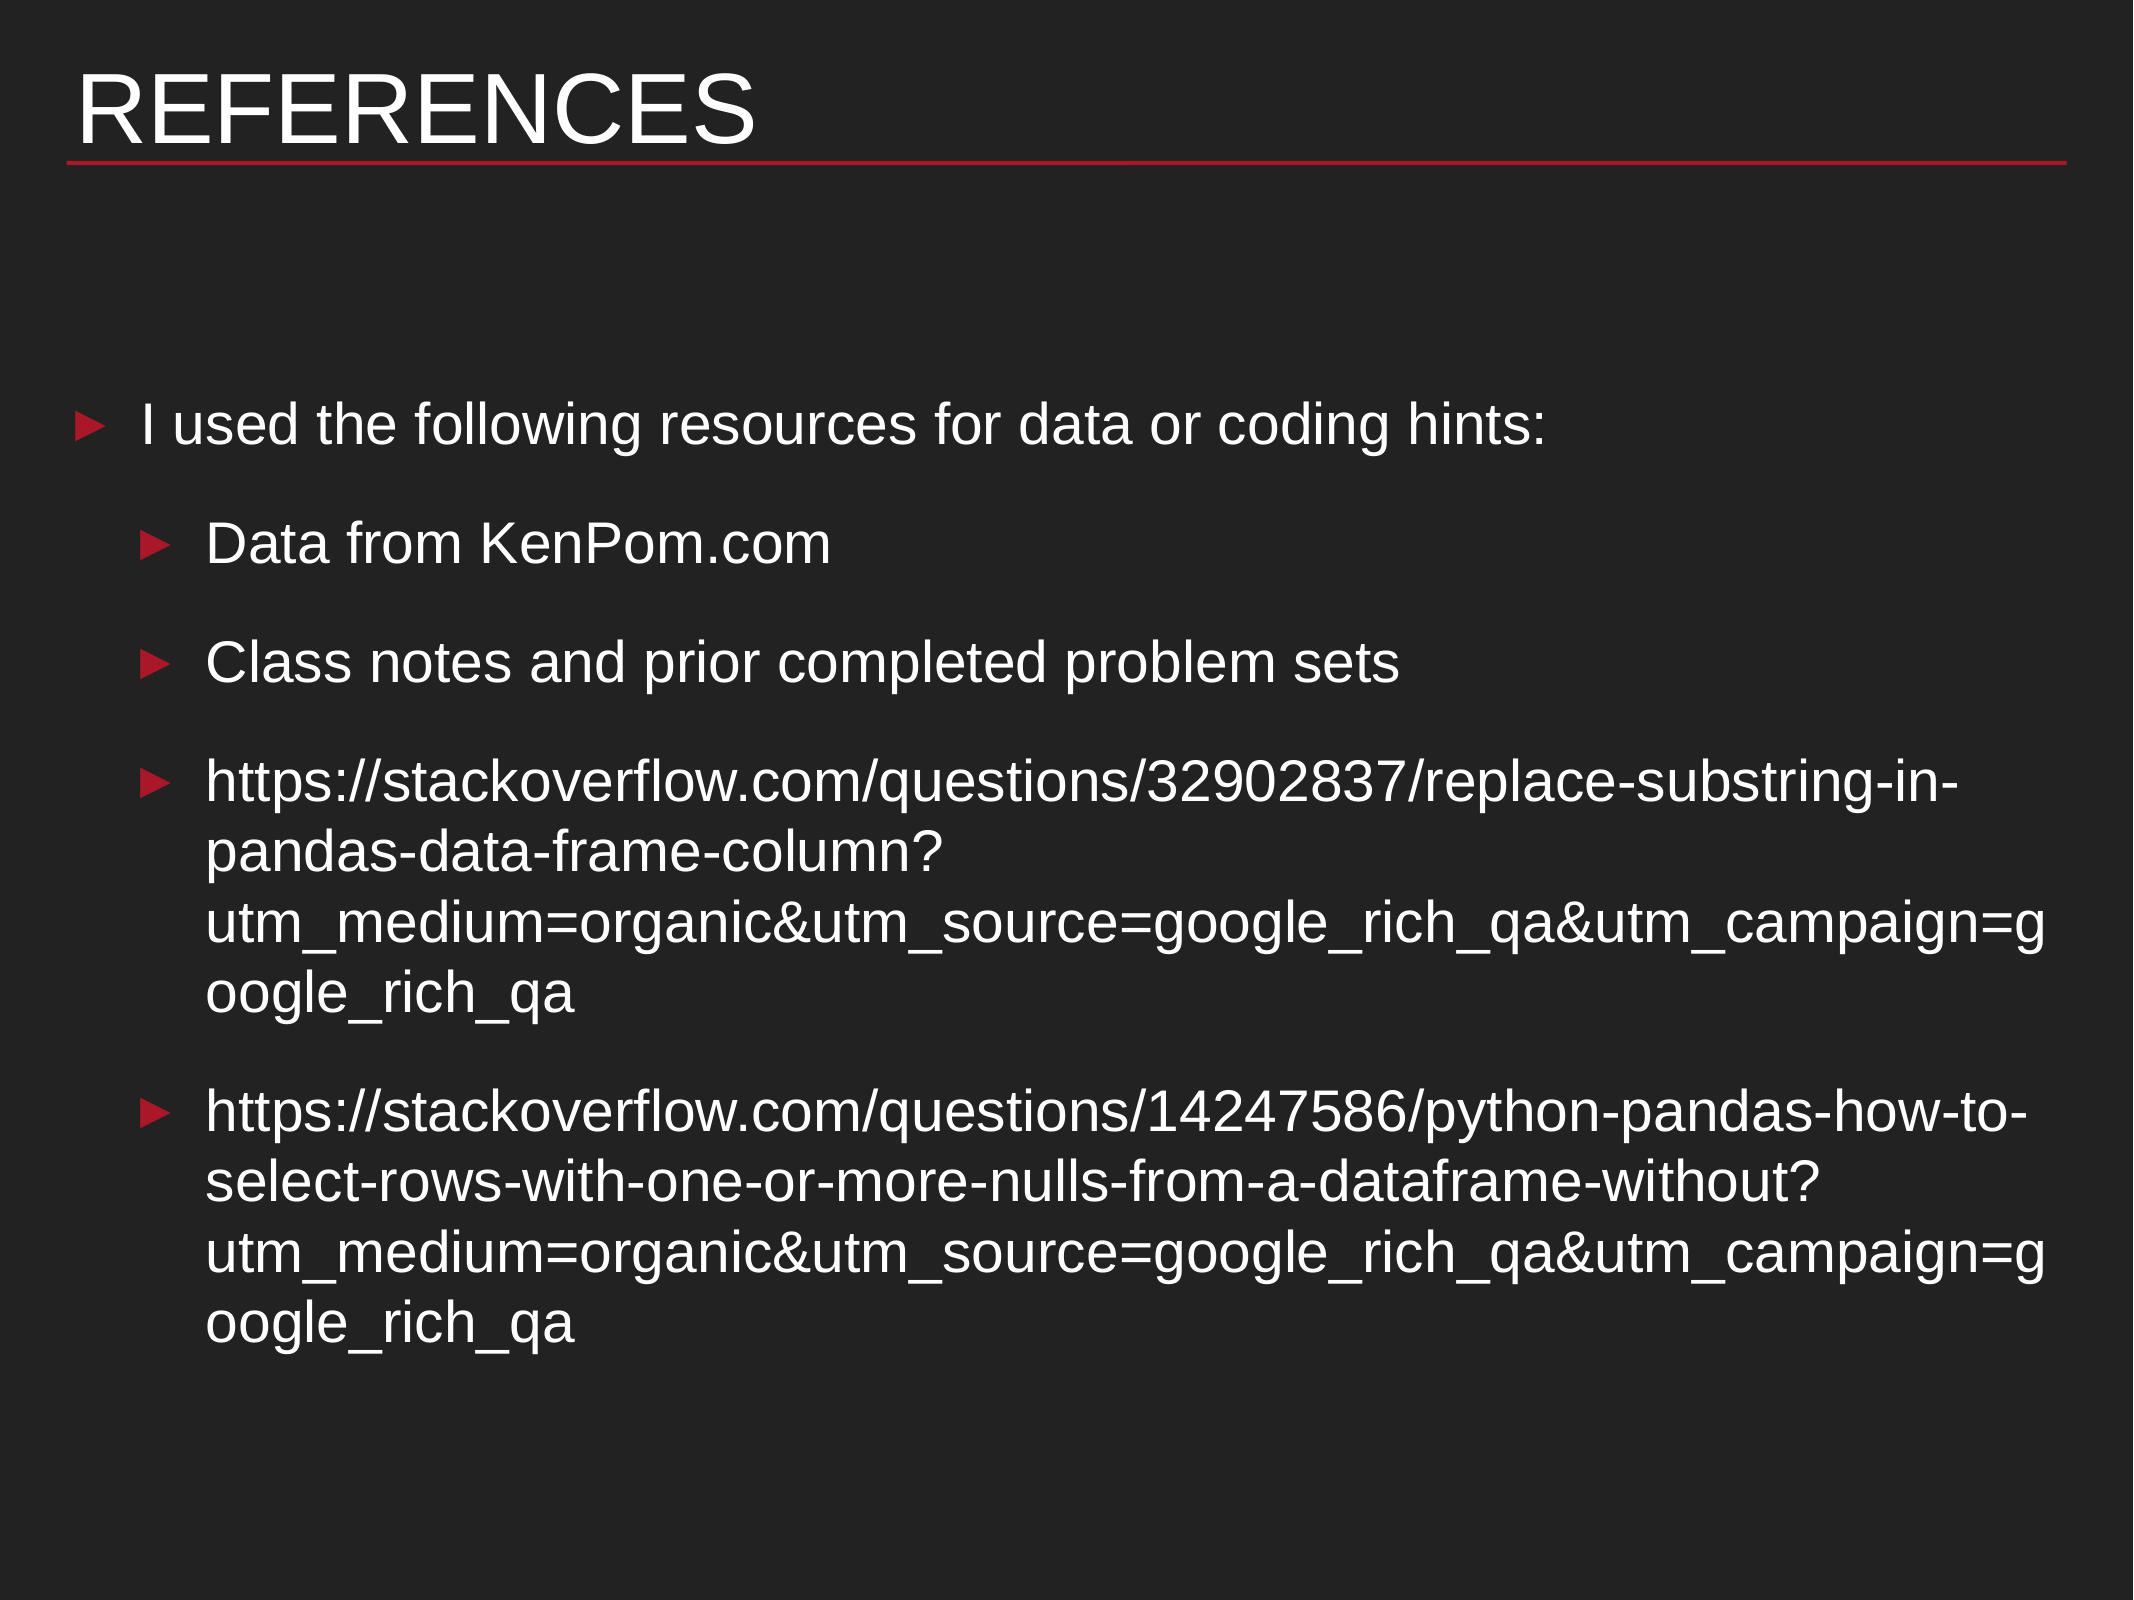

# REFERENCES
I used the following resources for data or coding hints:
Data from KenPom.com
Class notes and prior completed problem sets
https://stackoverflow.com/questions/32902837/replace-substring-in-pandas-data-frame-column?utm_medium=organic&utm_source=google_rich_qa&utm_campaign=google_rich_qa
https://stackoverflow.com/questions/14247586/python-pandas-how-to-select-rows-with-one-or-more-nulls-from-a-dataframe-without?utm_medium=organic&utm_source=google_rich_qa&utm_campaign=google_rich_qa